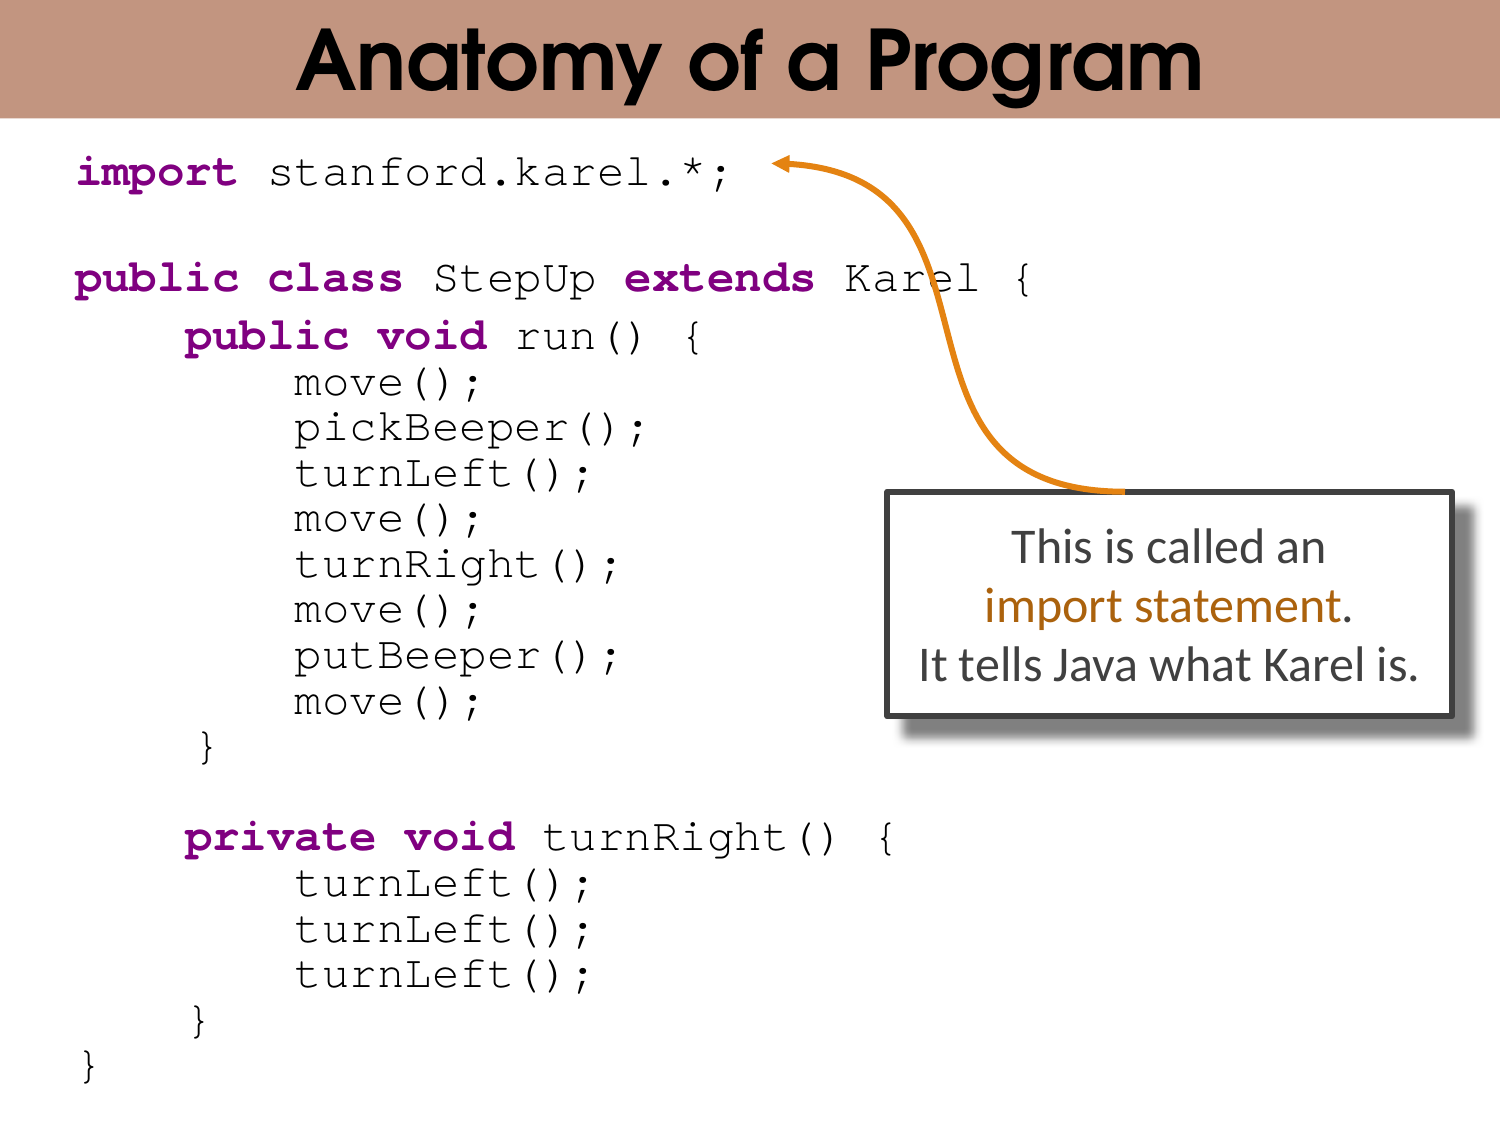

Anatomy of a Program
import stanford.karel.*;

public class StepUp extends Karel {
    public void run() {
        move();
        pickBeeper();
        turnLeft();
        move();
        turnRight();
        move();
        putBeeper();
        move();
	}

    private void turnRight() {
        turnLeft();
        turnLeft();
        turnLeft();
    }
}
This is called an
import statement.
It tells Java what Karel is.